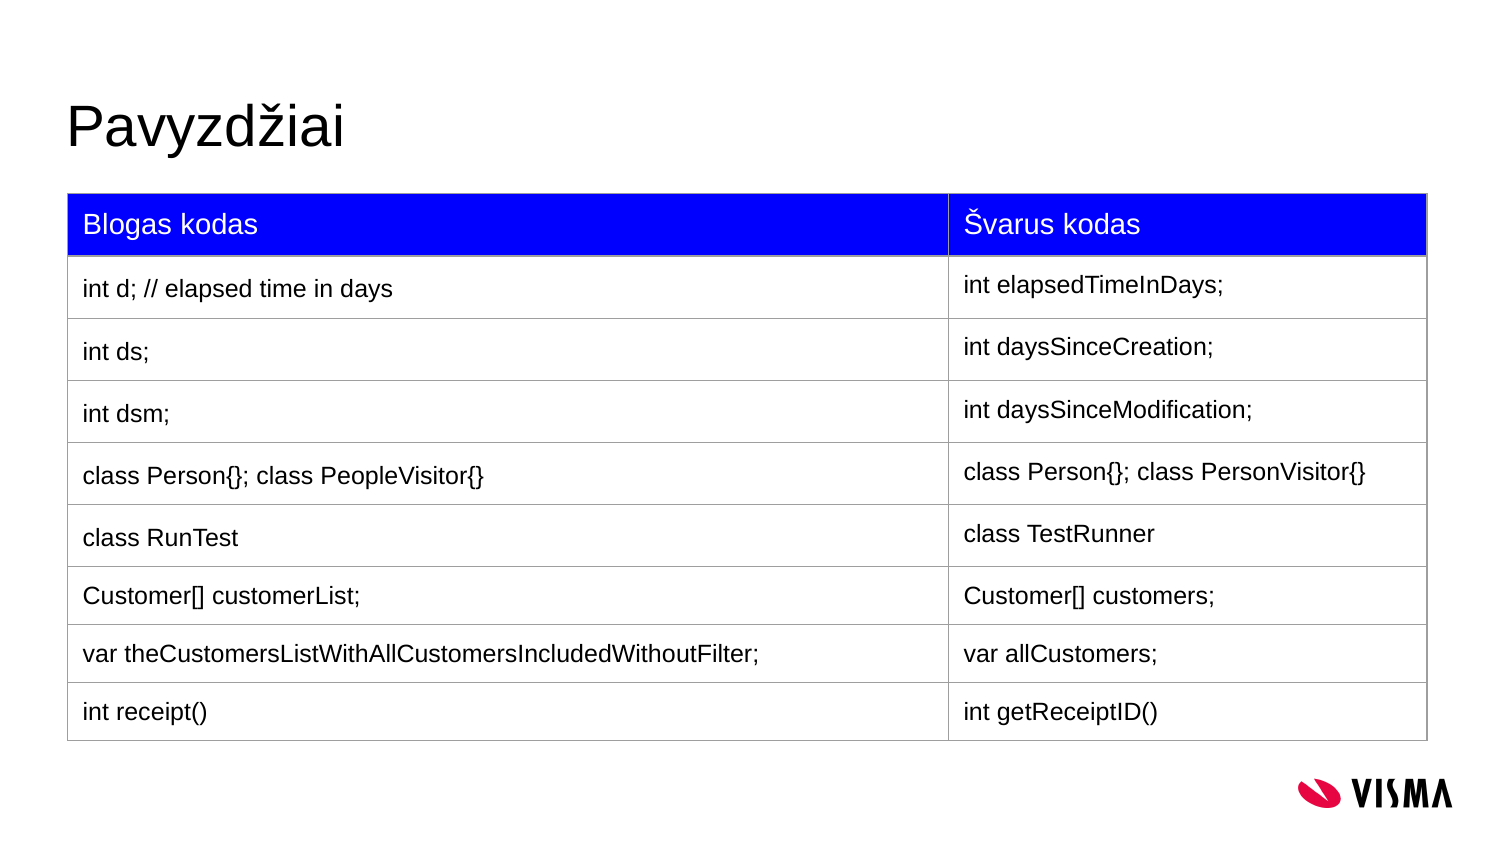

# Pavyzdžiai
| Blogas kodas | Švarus kodas |
| --- | --- |
| int d; // elapsed time in days | int elapsedTimeInDays; |
| int ds; | int daysSinceCreation; |
| int dsm; | int daysSinceModification; |
| class Person{}; class PeopleVisitor{} | class Person{}; class PersonVisitor{} |
| class RunTest | class TestRunner |
| Customer[] customerList; | Customer[] customers; |
| var theCustomersListWithAllCustomersIncludedWithoutFilter; | var allCustomers; |
| int receipt() | int getReceiptID() |